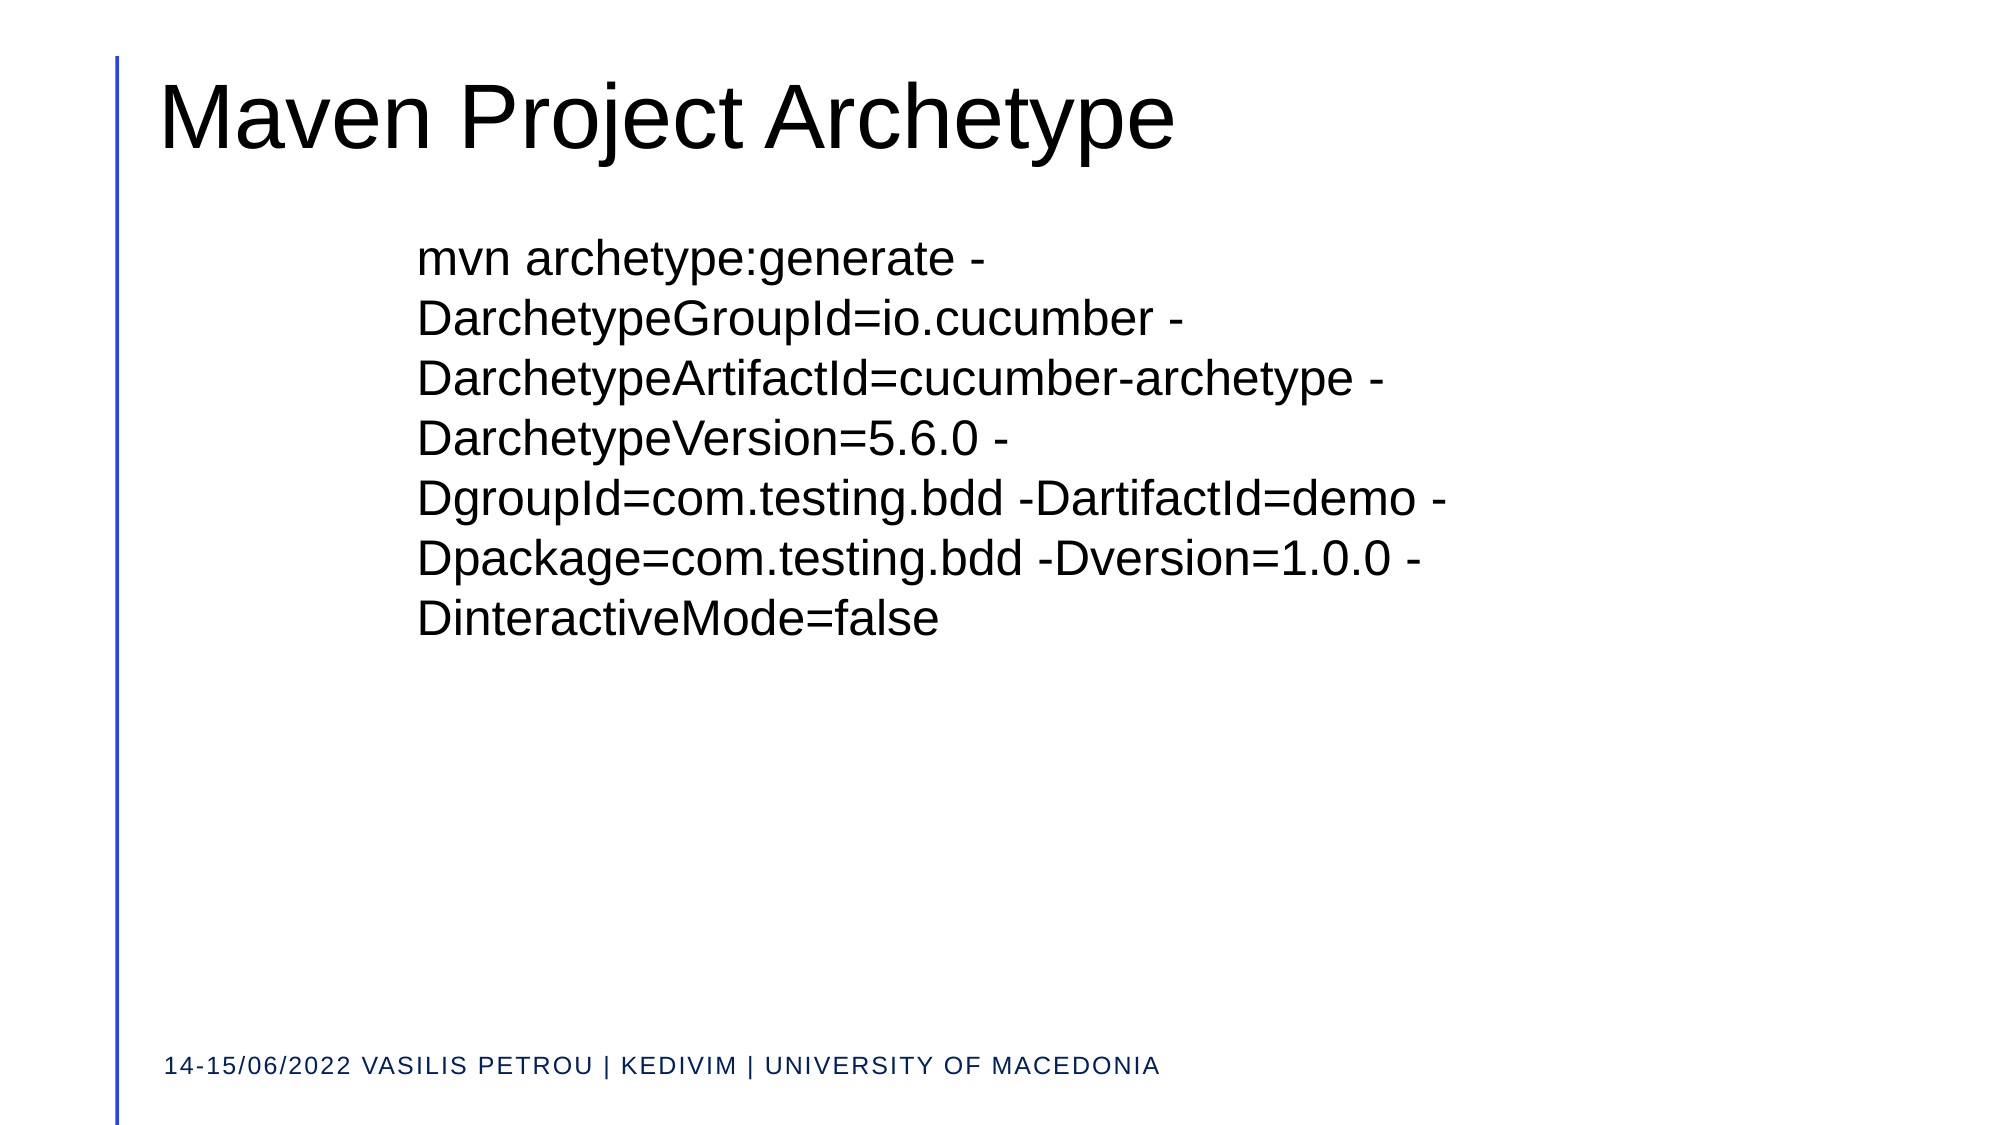

Maven Project Archetype
mvn archetype:generate -DarchetypeGroupId=io.cucumber -DarchetypeArtifactId=cucumber-archetype -DarchetypeVersion=5.6.0 -DgroupId=com.testing.bdd -DartifactId=demo -Dpackage=com.testing.bdd -Dversion=1.0.0 -DinteractiveMode=false
14-15/06/2022 VASILIS PETROU | KEDIVIM | UNIVERSITY OF MACEDONIA